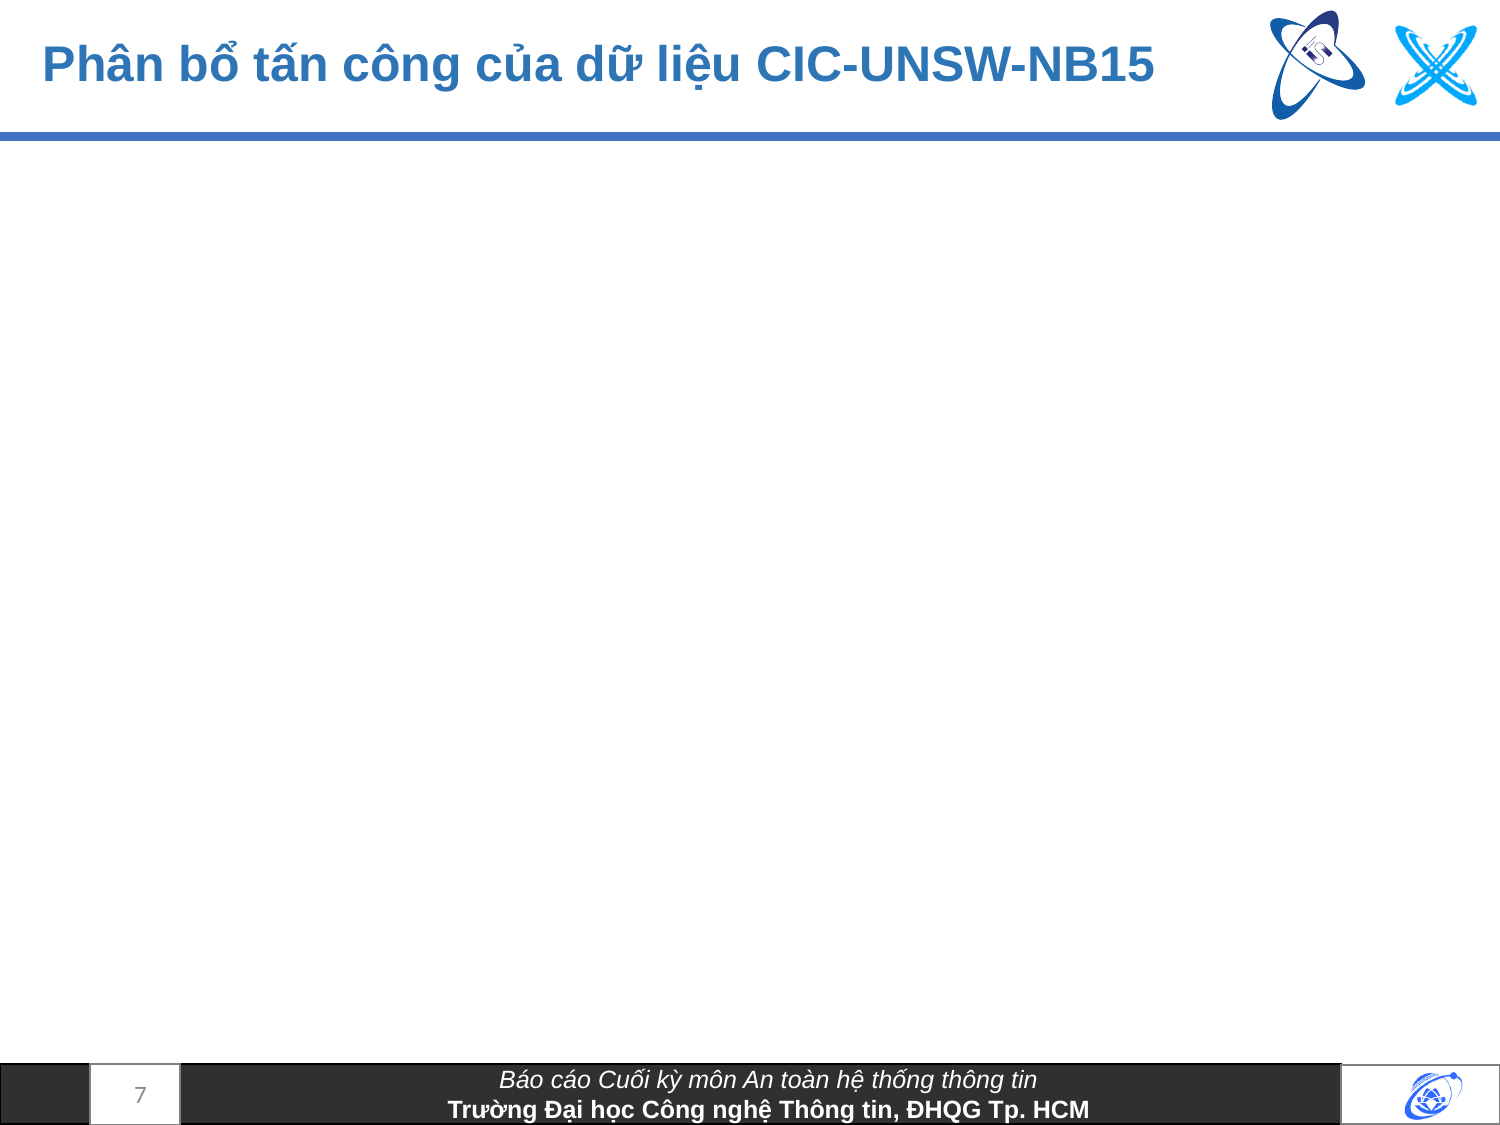

# Phân bổ tấn công của dữ liệu CIC-UNSW-NB15
7